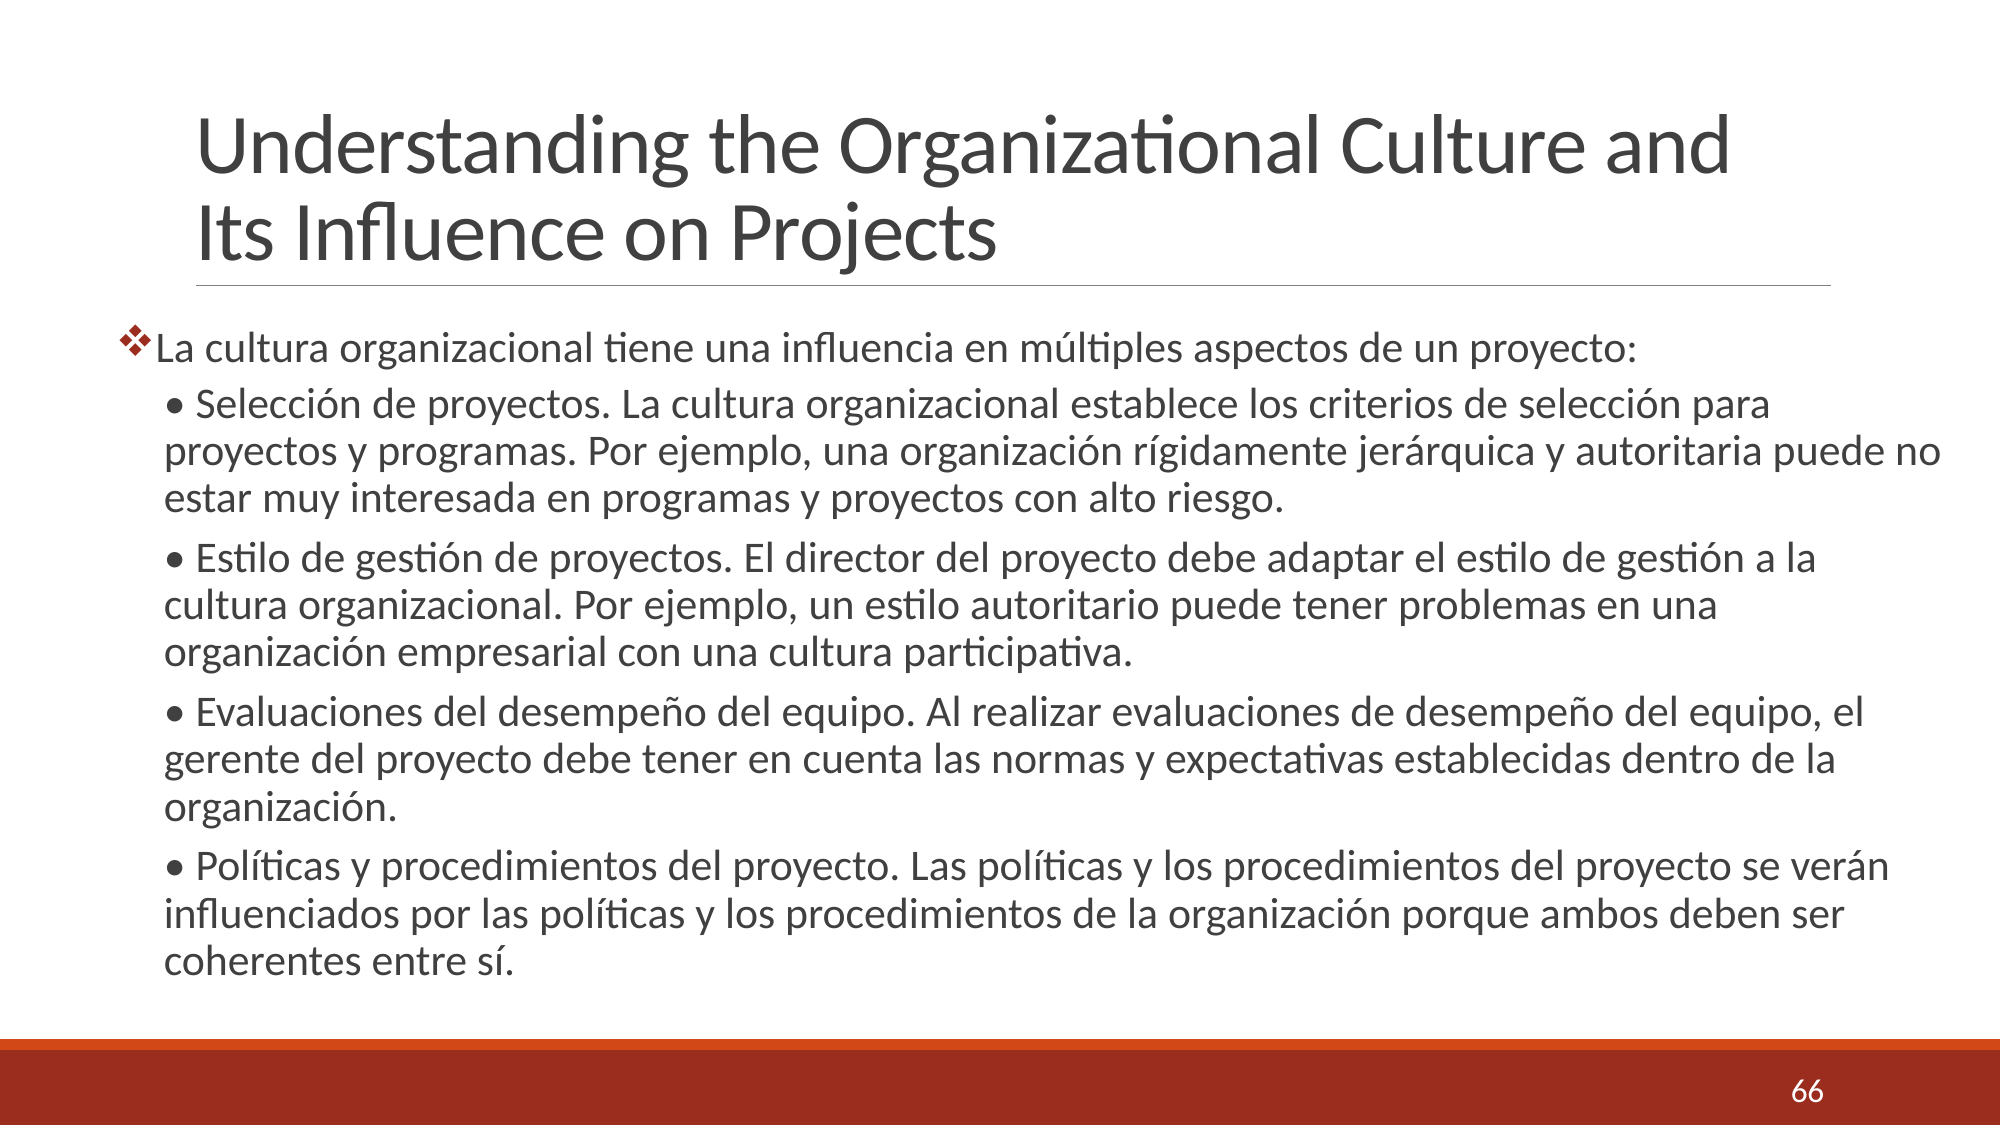

# Understanding the Organizational Culture and Its Influence on Projects
La cultura organizacional tiene una influencia en múltiples aspectos de un proyecto:
• Selección de proyectos. La cultura organizacional establece los criterios de selección para proyectos y programas. Por ejemplo, una organización rígidamente jerárquica y autoritaria puede no estar muy interesada en programas y proyectos con alto riesgo.
• Estilo de gestión de proyectos. El director del proyecto debe adaptar el estilo de gestión a la cultura organizacional. Por ejemplo, un estilo autoritario puede tener problemas en una organización empresarial con una cultura participativa.
• Evaluaciones del desempeño del equipo. Al realizar evaluaciones de desempeño del equipo, el gerente del proyecto debe tener en cuenta las normas y expectativas establecidas dentro de la organización.
• Políticas y procedimientos del proyecto. Las políticas y los procedimientos del proyecto se verán influenciados por las políticas y los procedimientos de la organización porque ambos deben ser coherentes entre sí.
66